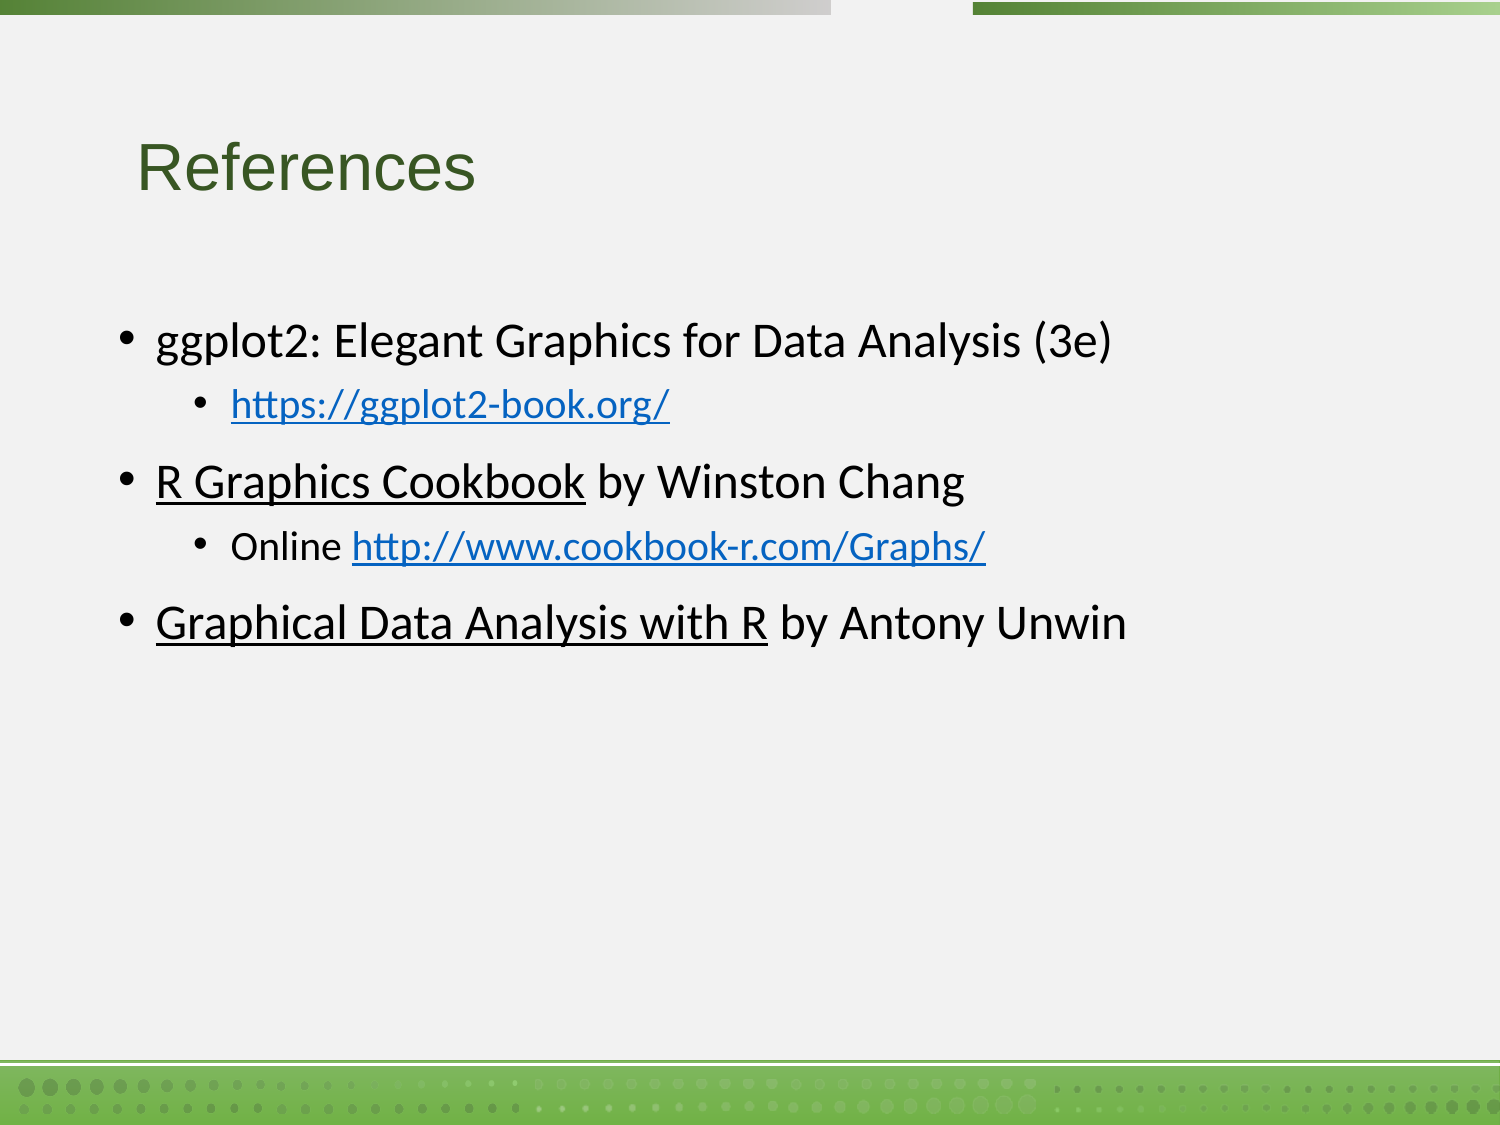

# References
ggplot2: Elegant Graphics for Data Analysis (3e)
https://ggplot2-book.org/
R Graphics Cookbook by Winston Chang
Online http://www.cookbook-r.com/Graphs/
Graphical Data Analysis with R by Antony Unwin